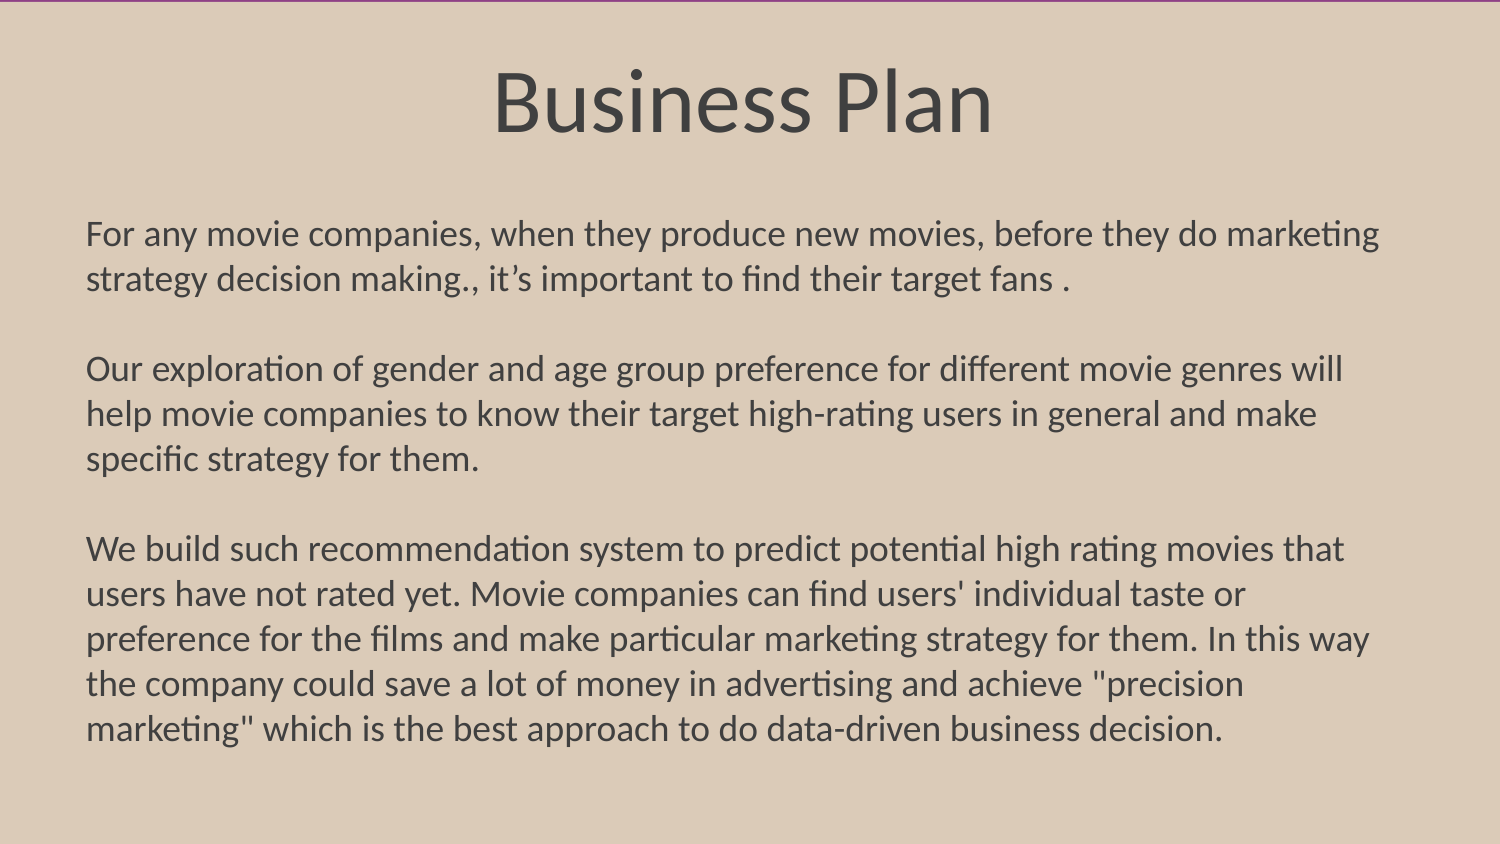

# Business Plan
For any movie companies, when they produce new movies, before they do marketing strategy decision making., it’s important to find their target fans .

Our exploration of gender and age group preference for different movie genres will help movie companies to know their target high-rating users in general and make specific strategy for them.

We build such recommendation system to predict potential high rating movies that users have not rated yet. Movie companies can find users' individual taste or preference for the films and make particular marketing strategy for them. In this way the company could save a lot of money in advertising and achieve "precision marketing" which is the best approach to do data-driven business decision.